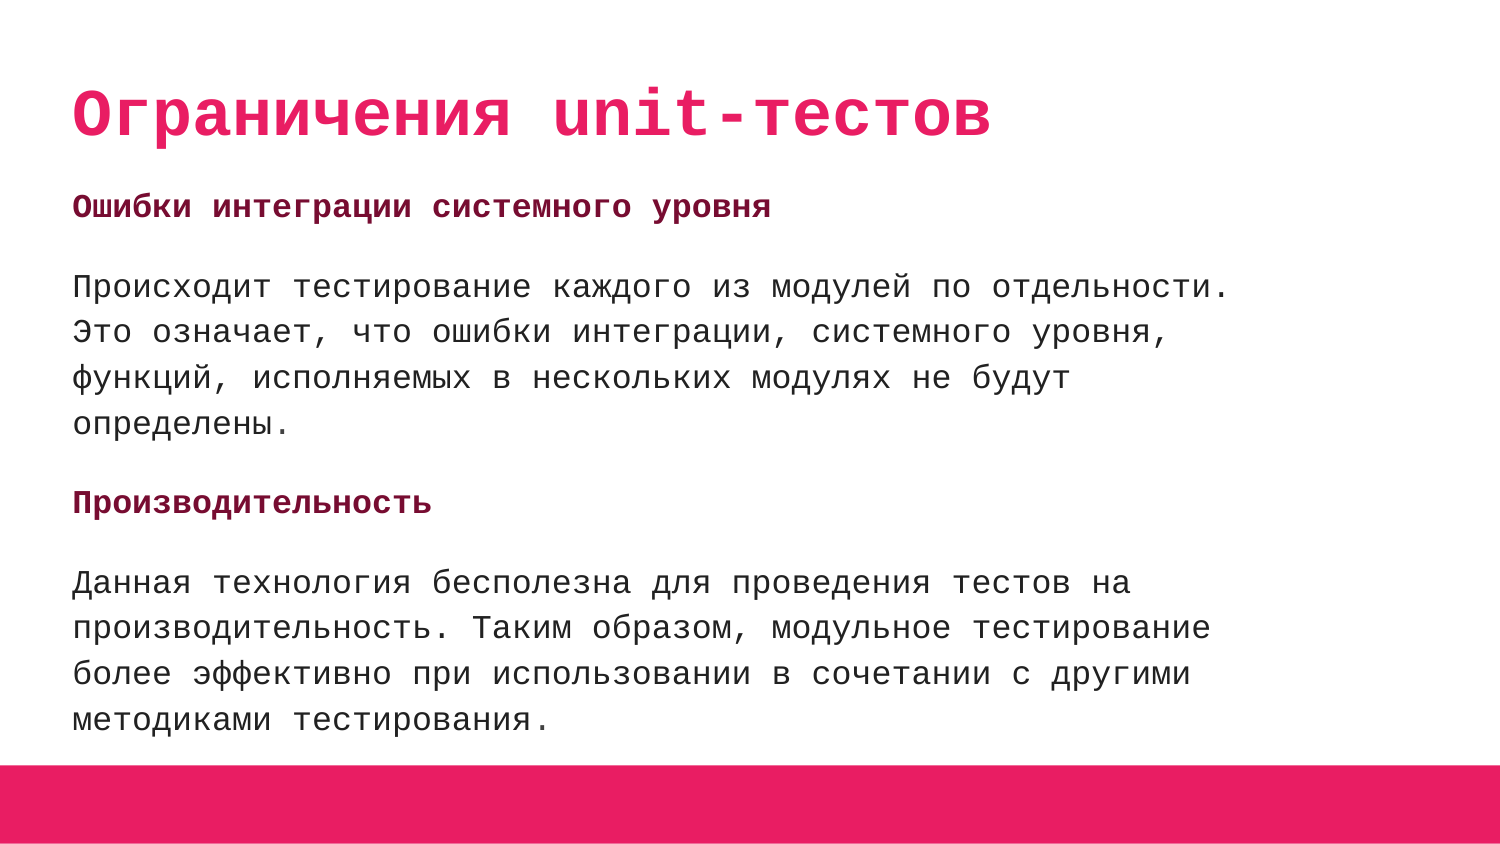

# Ограничения unit-тестов
Ошибки интеграции системного уровня
Происходит тестирование каждого из модулей по отдельности. Это означает, что ошибки интеграции, системного уровня, функций, исполняемых в нескольких модулях не будут определены.
Производительность
Данная технология бесполезна для проведения тестов на производительность. Таким образом, модульное тестирование более эффективно при использовании в сочетании с другими методиками тестирования.